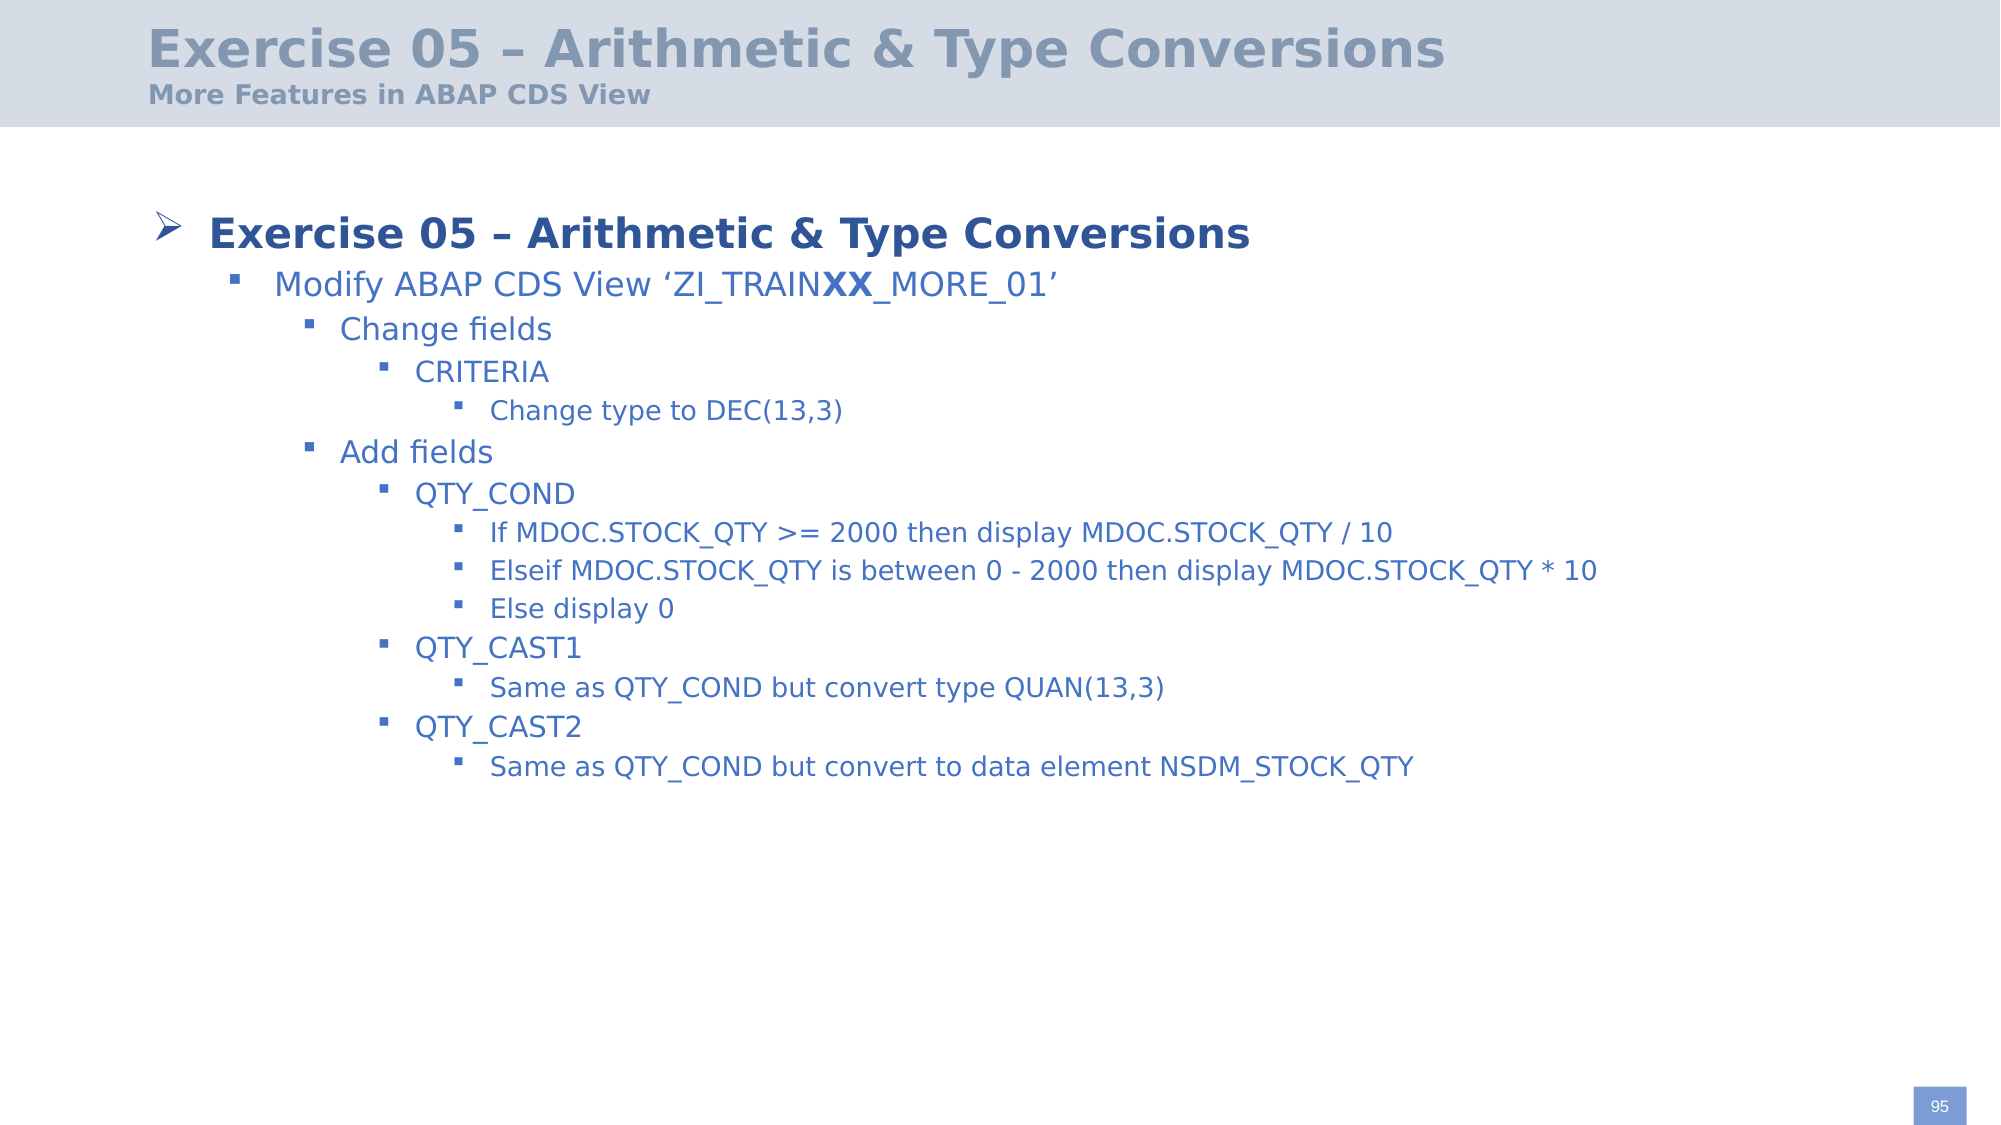

# Exercise 05 – Arithmetic & Type Conversions More Features in ABAP CDS View
Exercise 05 – Arithmetic & Type Conversions
Modify ABAP CDS View ‘ZI_TRAINXX_MORE_01’
Change fields
CRITERIA
Change type to DEC(13,3)
Add fields
QTY_COND
If MDOC.STOCK_QTY >= 2000 then display MDOC.STOCK_QTY / 10
Elseif MDOC.STOCK_QTY is between 0 - 2000 then display MDOC.STOCK_QTY * 10
Else display 0
QTY_CAST1
Same as QTY_COND but convert type QUAN(13,3)
QTY_CAST2
Same as QTY_COND but convert to data element NSDM_STOCK_QTY